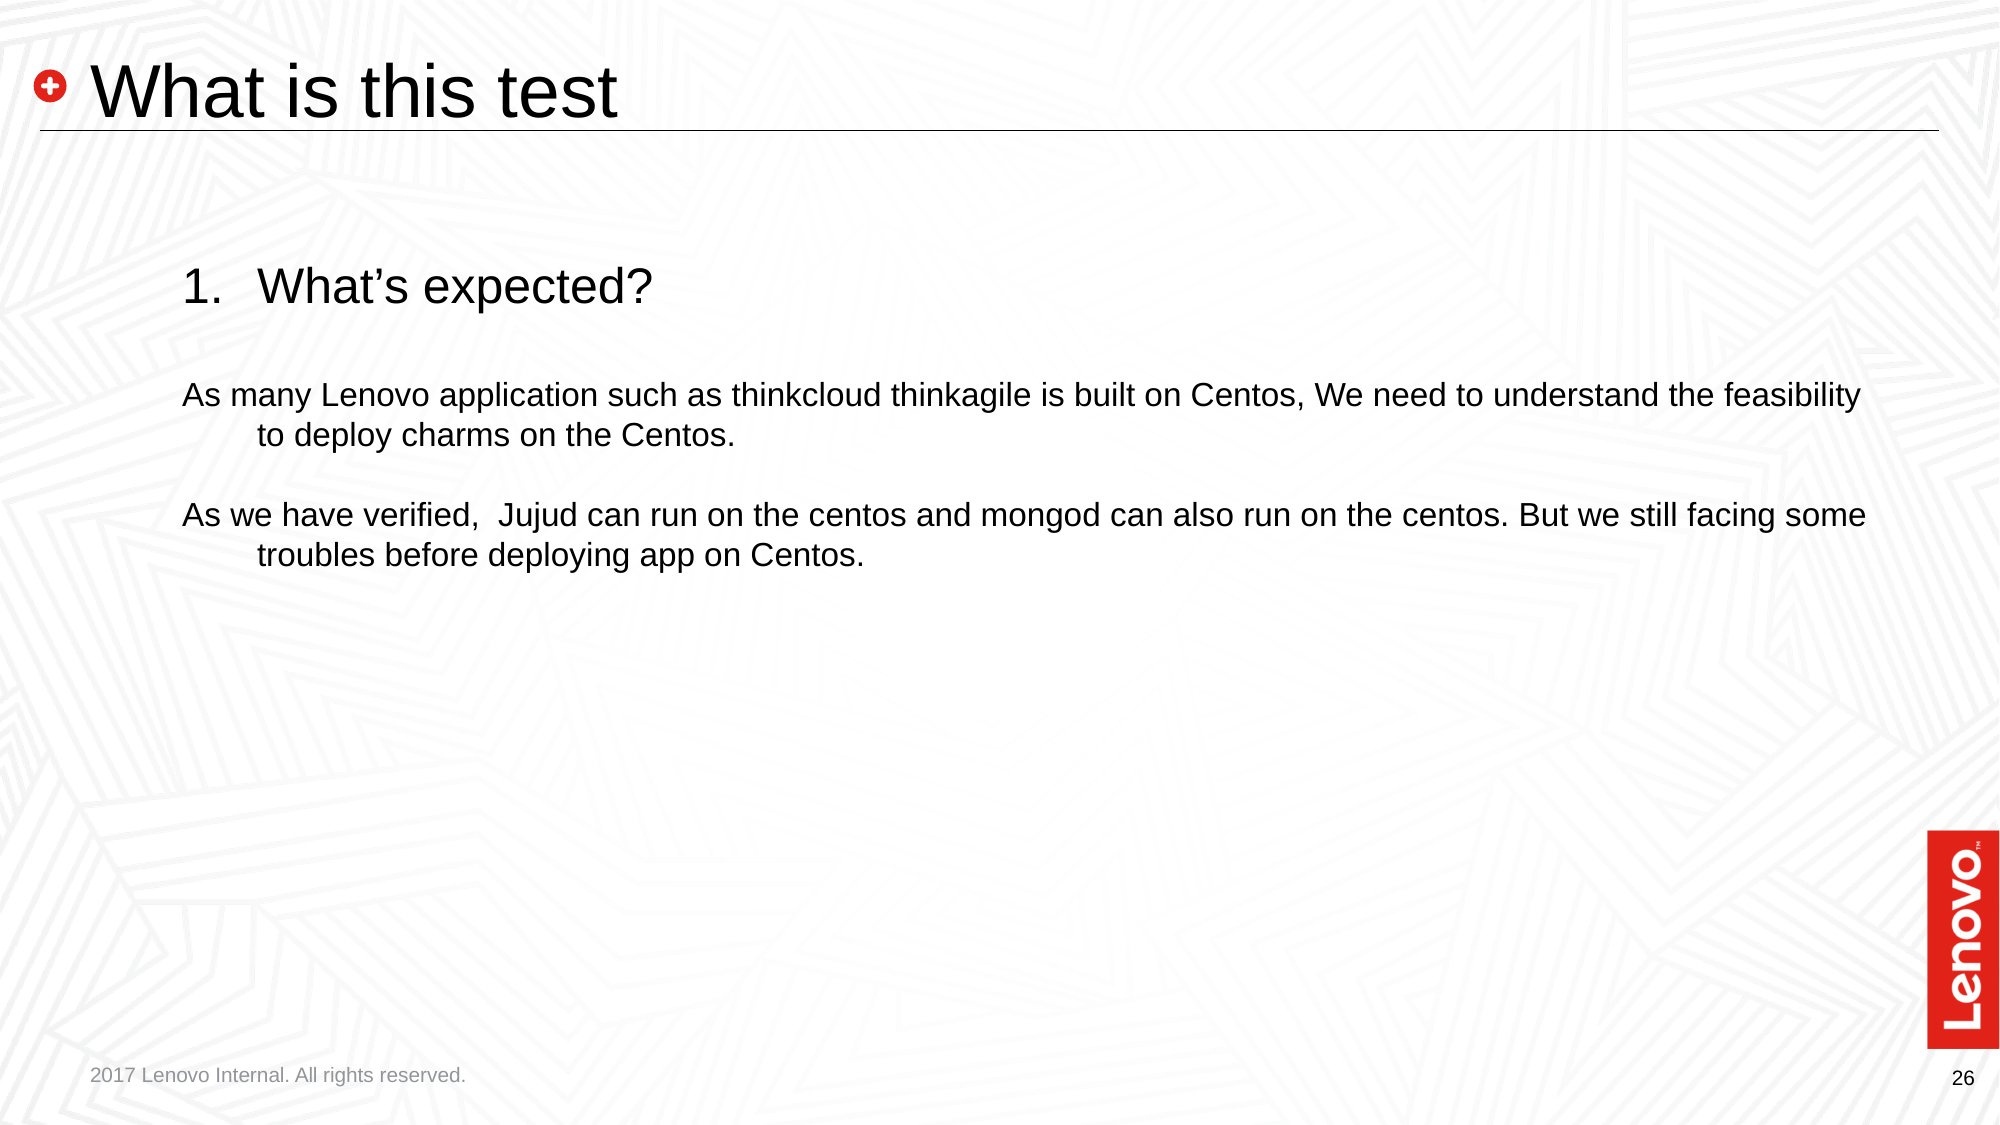

# What is this test

What’s expected?

As many Lenovo application such as thinkcloud thinkagile is built on Centos, We need to understand the feasibility to deploy charms on the Centos.

As we have verified,  Jujud can run on the centos and mongod can also run on the centos. But we still facing some troubles before deploying app on Centos.

2017 Lenovo Internal. All rights reserved.